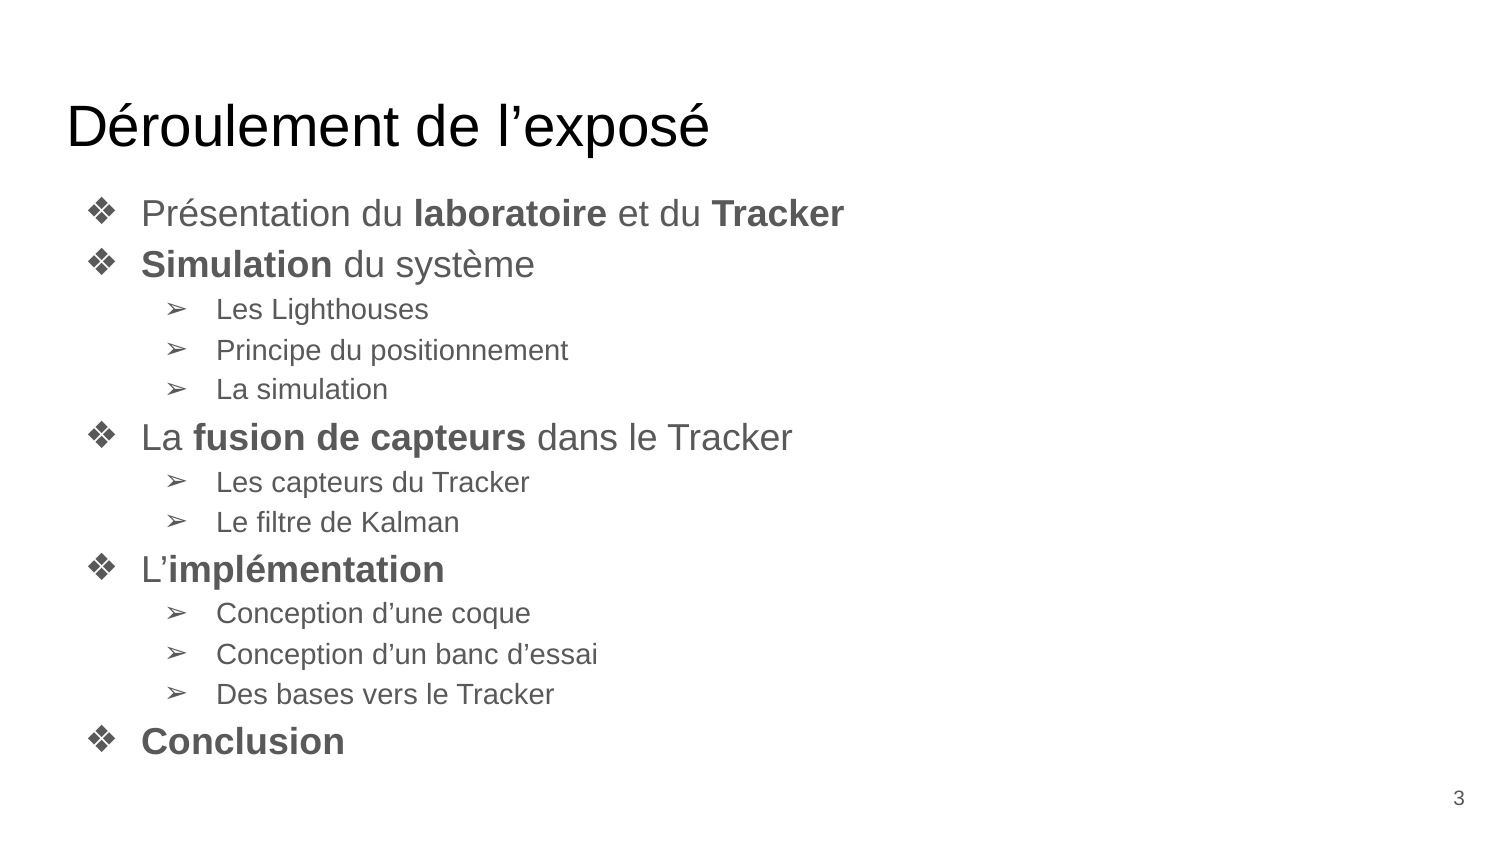

# Déroulement de l’exposé
Présentation du laboratoire et du Tracker
Simulation du système
Les Lighthouses
Principe du positionnement
La simulation
La fusion de capteurs dans le Tracker
Les capteurs du Tracker
Le filtre de Kalman
L’implémentation
Conception d’une coque
Conception d’un banc d’essai
Des bases vers le Tracker
Conclusion
3